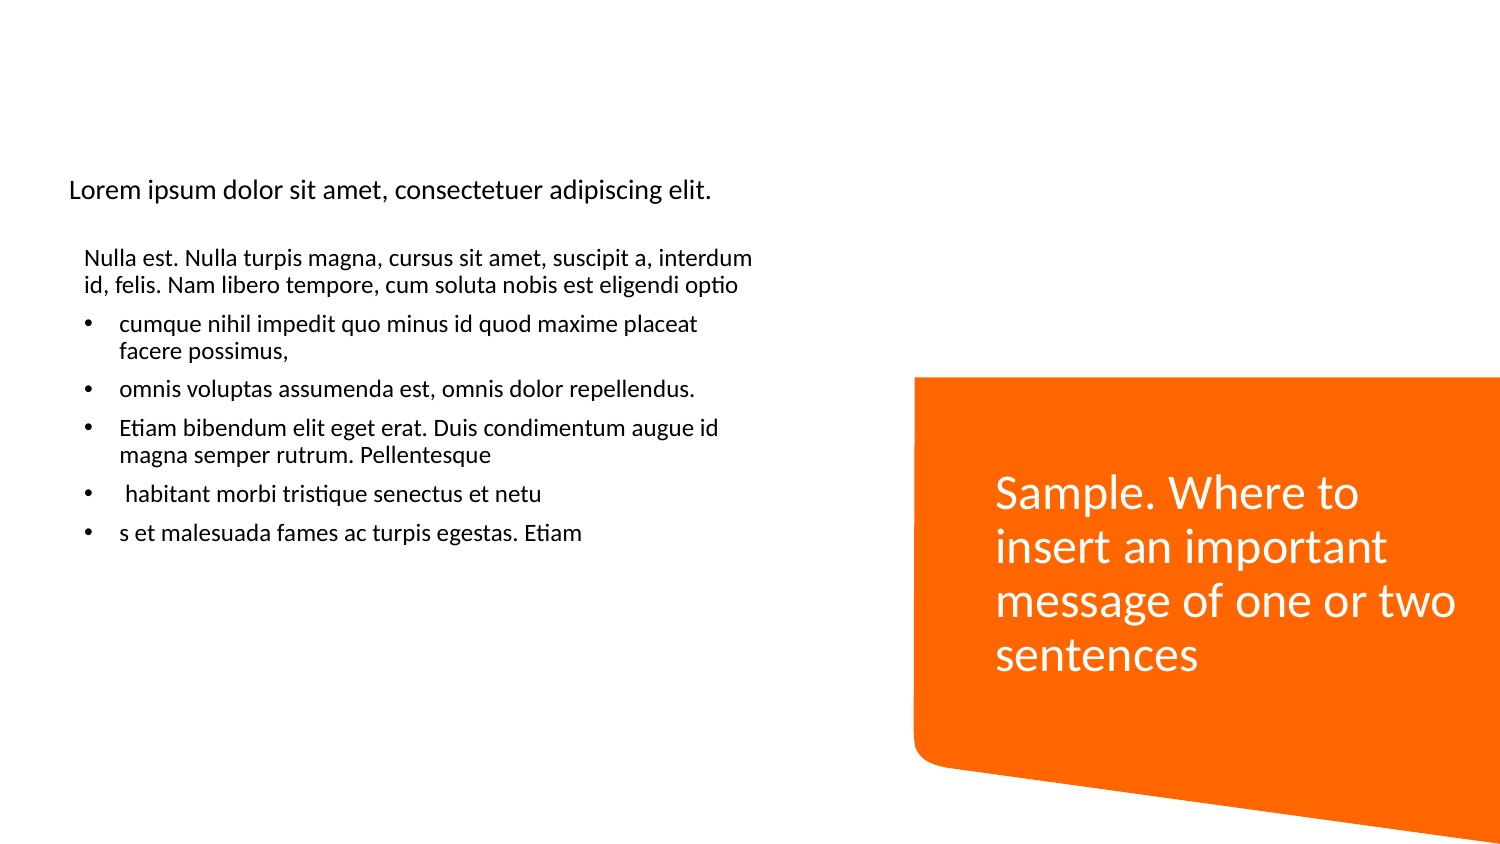

#
Lorem ipsum dolor sit amet, consectetuer adipiscing elit.

Nulla est. Nulla turpis magna, cursus sit amet, suscipit a, interdum id, felis. Nam libero tempore, cum soluta nobis est eligendi optio
cumque nihil impedit quo minus id quod maxime placeat facere possimus,
omnis voluptas assumenda est, omnis dolor repellendus.
Etiam bibendum elit eget erat. Duis condimentum augue id magna semper rutrum. Pellentesque
 habitant morbi tristique senectus et netu
s et malesuada fames ac turpis egestas. Etiam
Sample. Where to insert an important message of one or two sentences